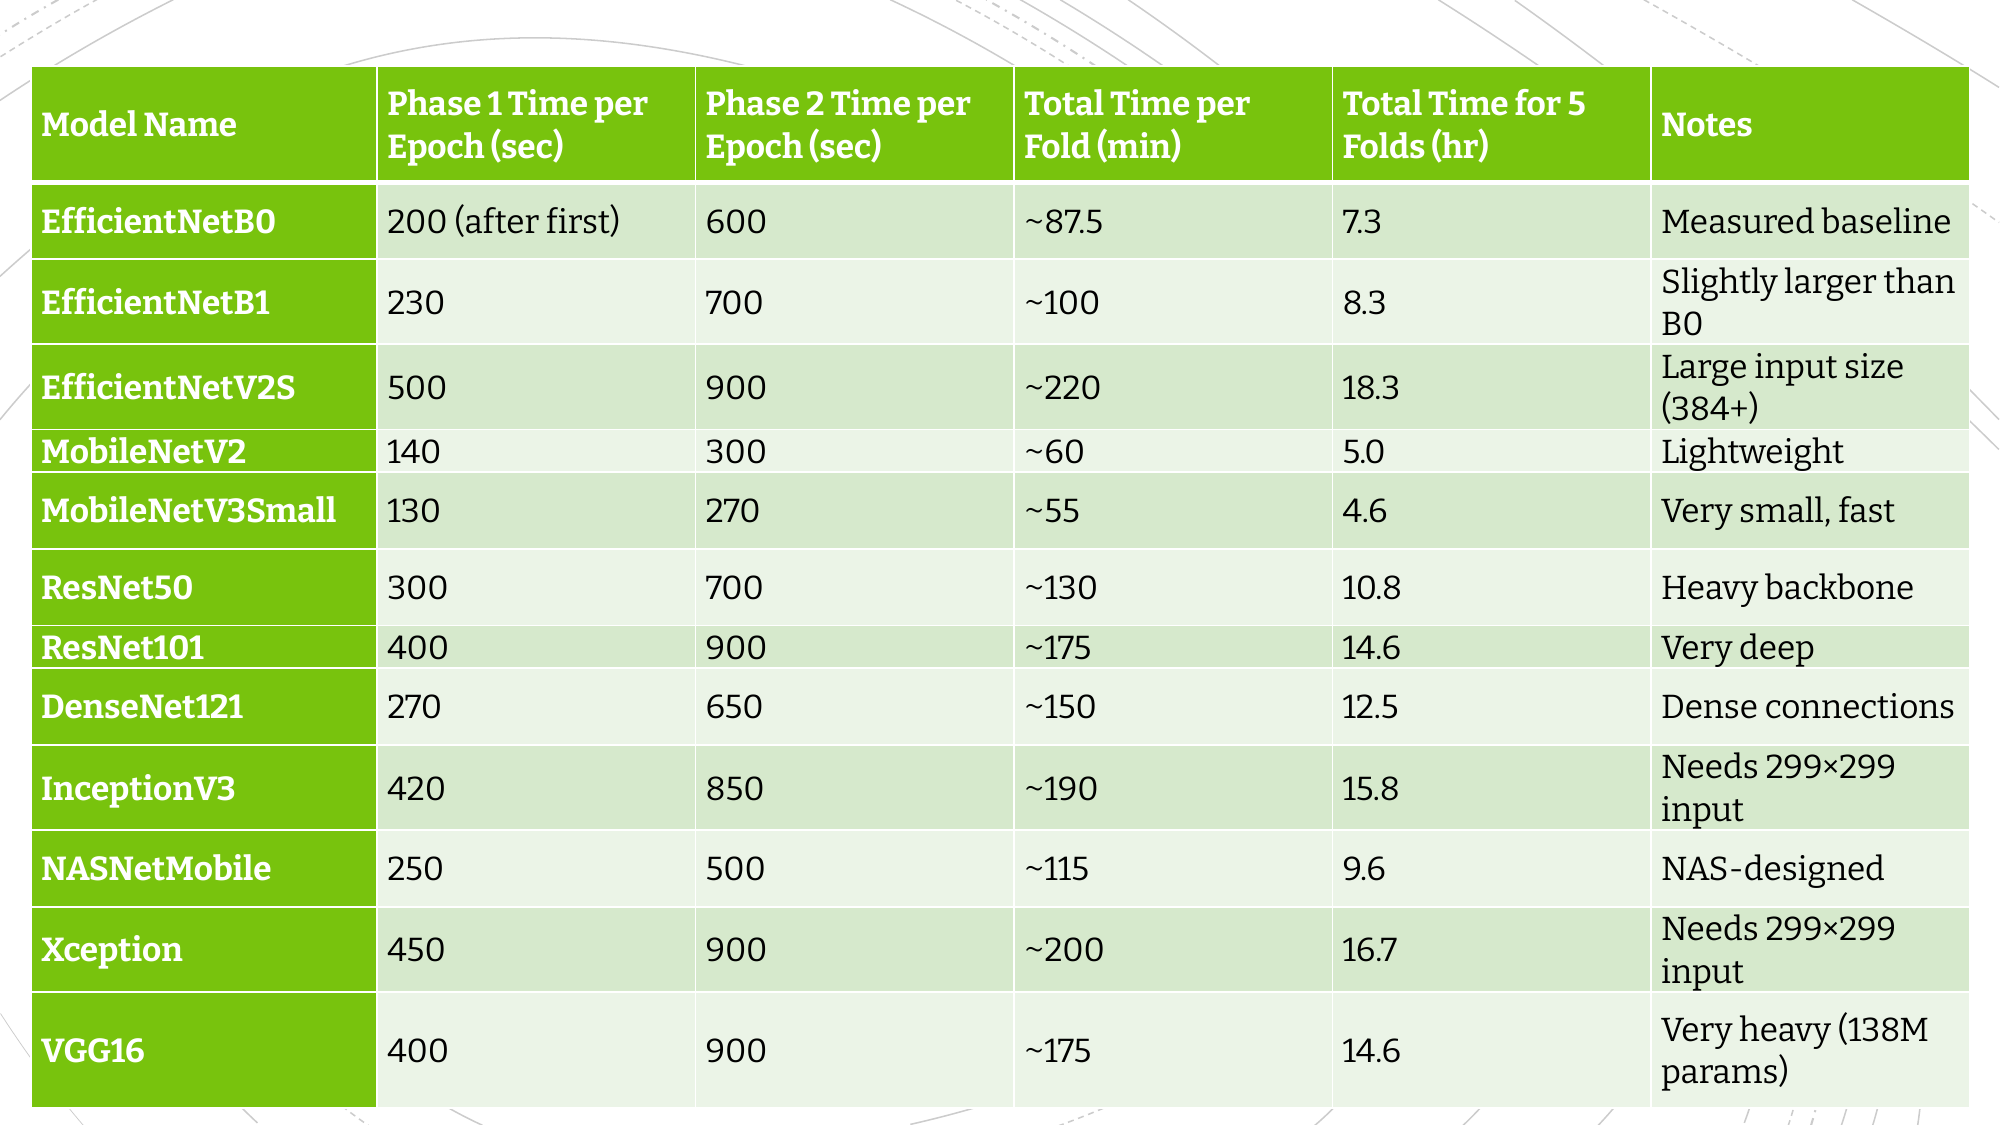

| Model Name | Phase 1 Time per Epoch (sec) | Phase 2 Time per Epoch (sec) | Total Time per Fold (min) | Total Time for 5 Folds (hr) | Notes |
| --- | --- | --- | --- | --- | --- |
| EfficientNetB0 | 200 (after first) | 600 | ~87.5 | 7.3 | Measured baseline |
| EfficientNetB1 | 230 | 700 | ~100 | 8.3 | Slightly larger than B0 |
| EfficientNetV2S | 500 | 900 | ~220 | 18.3 | Large input size (384+) |
| MobileNetV2 | 140 | 300 | ~60 | 5.0 | Lightweight |
| MobileNetV3Small | 130 | 270 | ~55 | 4.6 | Very small, fast |
| ResNet50 | 300 | 700 | ~130 | 10.8 | Heavy backbone |
| ResNet101 | 400 | 900 | ~175 | 14.6 | Very deep |
| DenseNet121 | 270 | 650 | ~150 | 12.5 | Dense connections |
| InceptionV3 | 420 | 850 | ~190 | 15.8 | Needs 299×299 input |
| NASNetMobile | 250 | 500 | ~115 | 9.6 | NAS-designed |
| Xception | 450 | 900 | ~200 | 16.7 | Needs 299×299 input |
| VGG16 | 400 | 900 | ~175 | 14.6 | Very heavy (138M params) |
# FUTURE WORK
EXPECTED TRAINING PERFORMANCE (PHASE 1 AND PHASE 2)